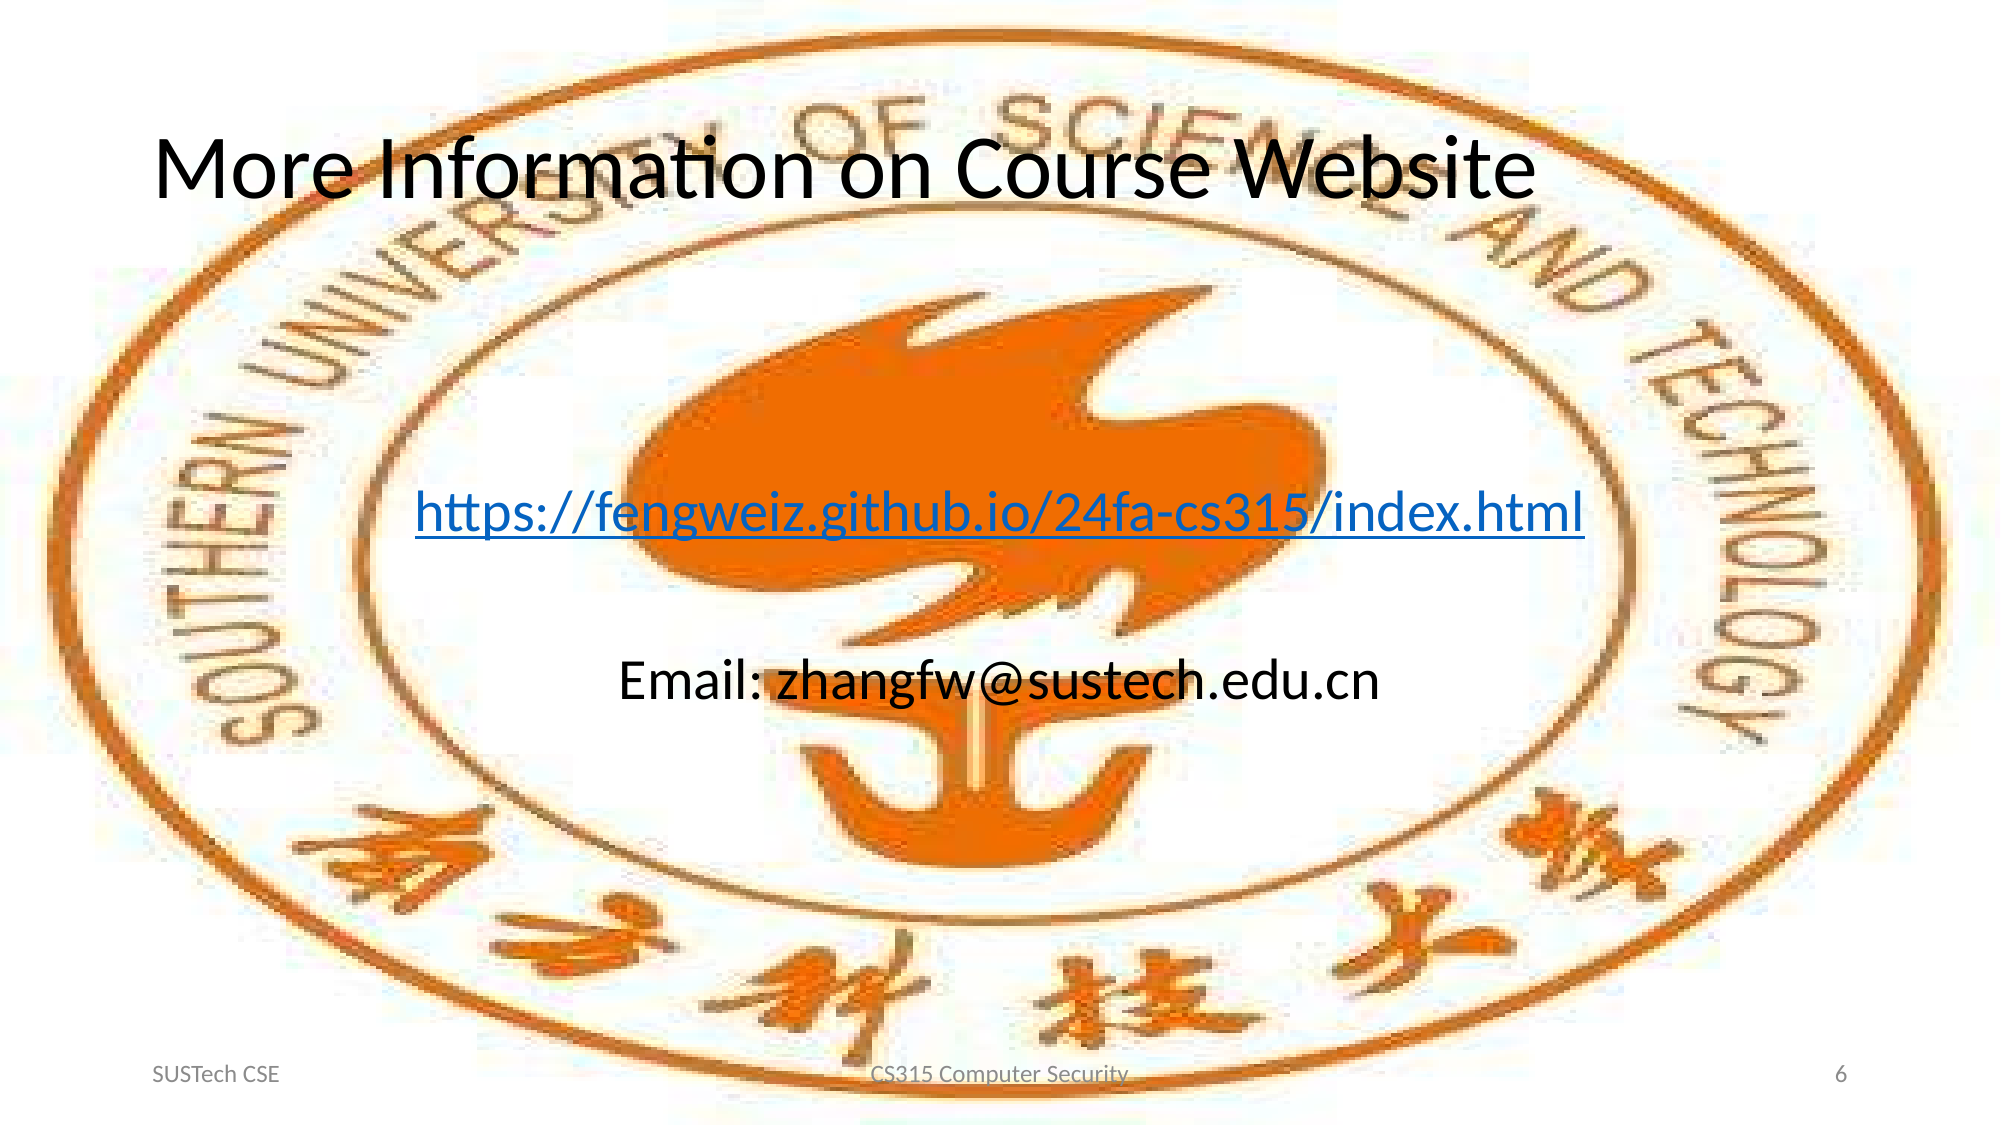

# More Information on Course Website

https://fengweiz.github.io/24fa-cs315/index.html

Email: zhangfw@sustech.edu.cn

SUSTech CSE
CS315 Computer Security
6